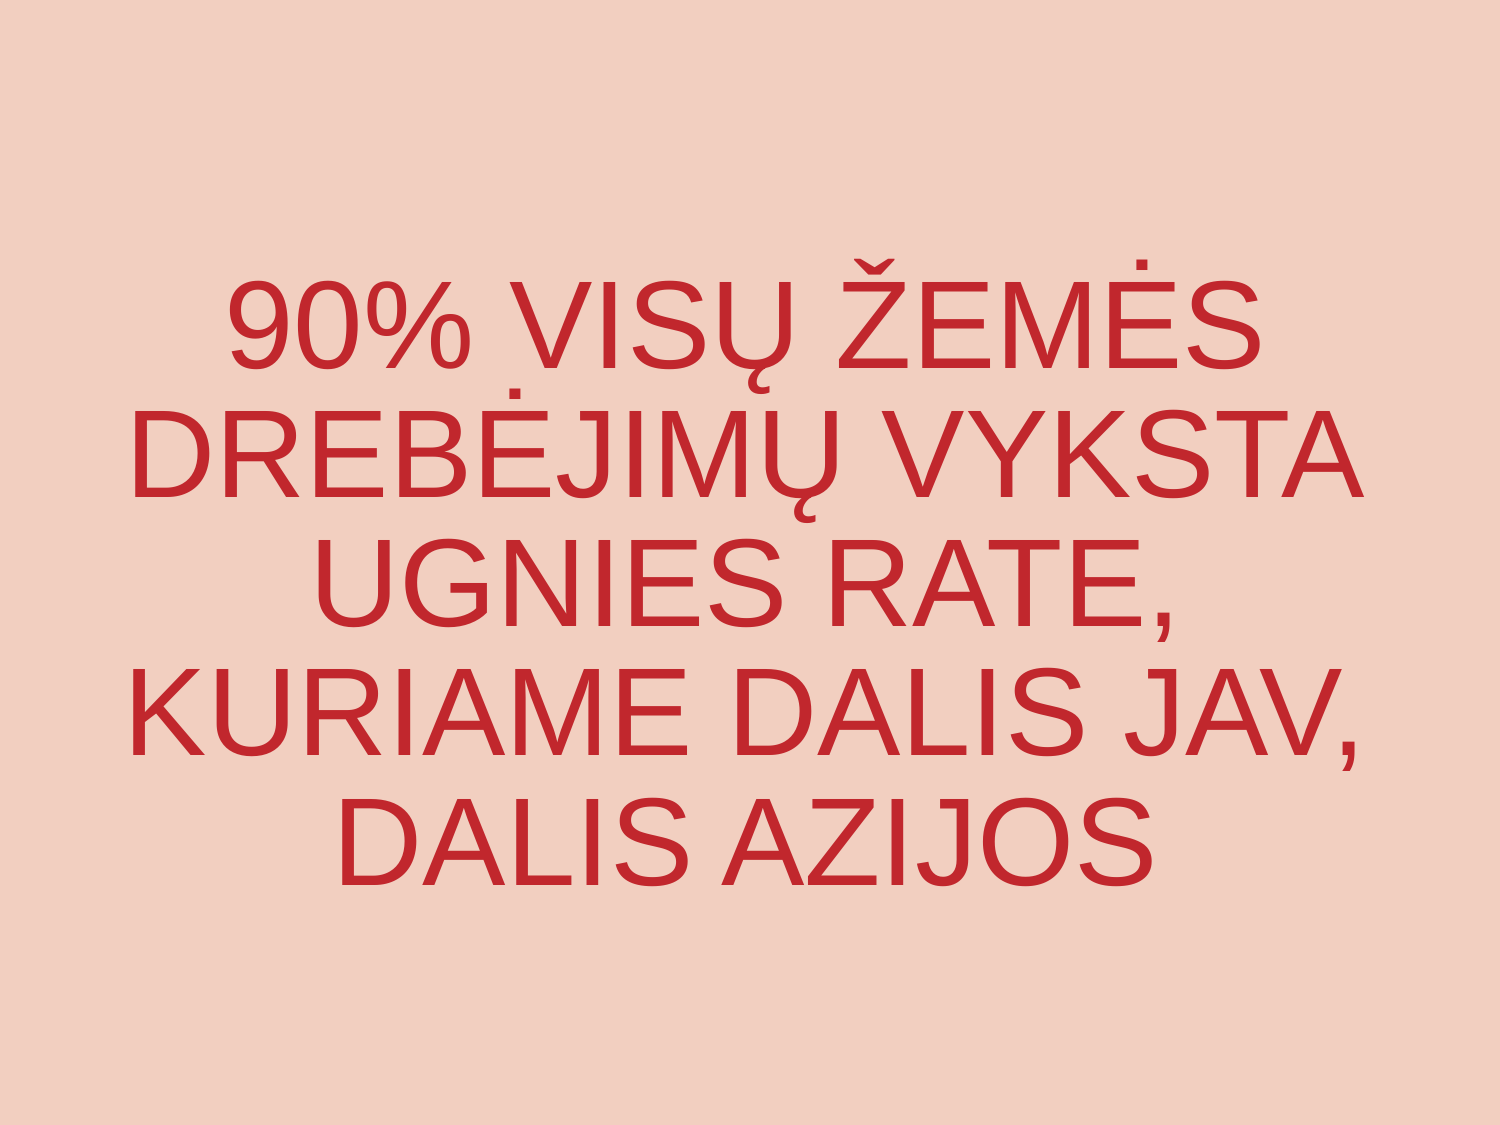

90% VISŲ ŽEMĖS DREBĖJIMŲ VYKSTA
UGNIES RATE, KURIAME DALIS JAV,
DALIS AZIJOS